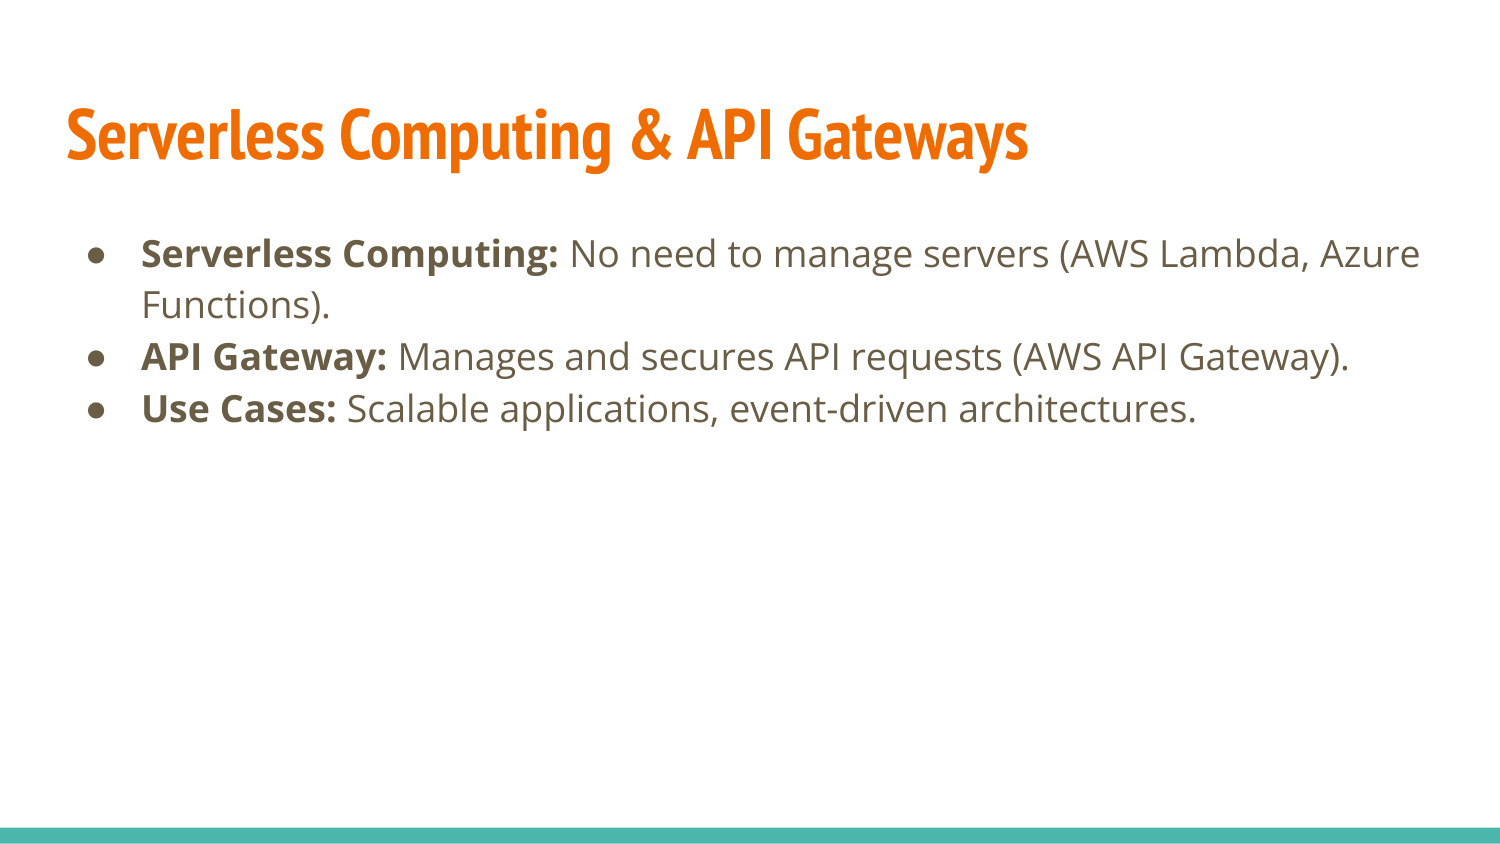

# Serverless Computing & API Gateways
Serverless Computing: No need to manage servers (AWS Lambda, Azure Functions).
API Gateway: Manages and secures API requests (AWS API Gateway).
Use Cases: Scalable applications, event-driven architectures.